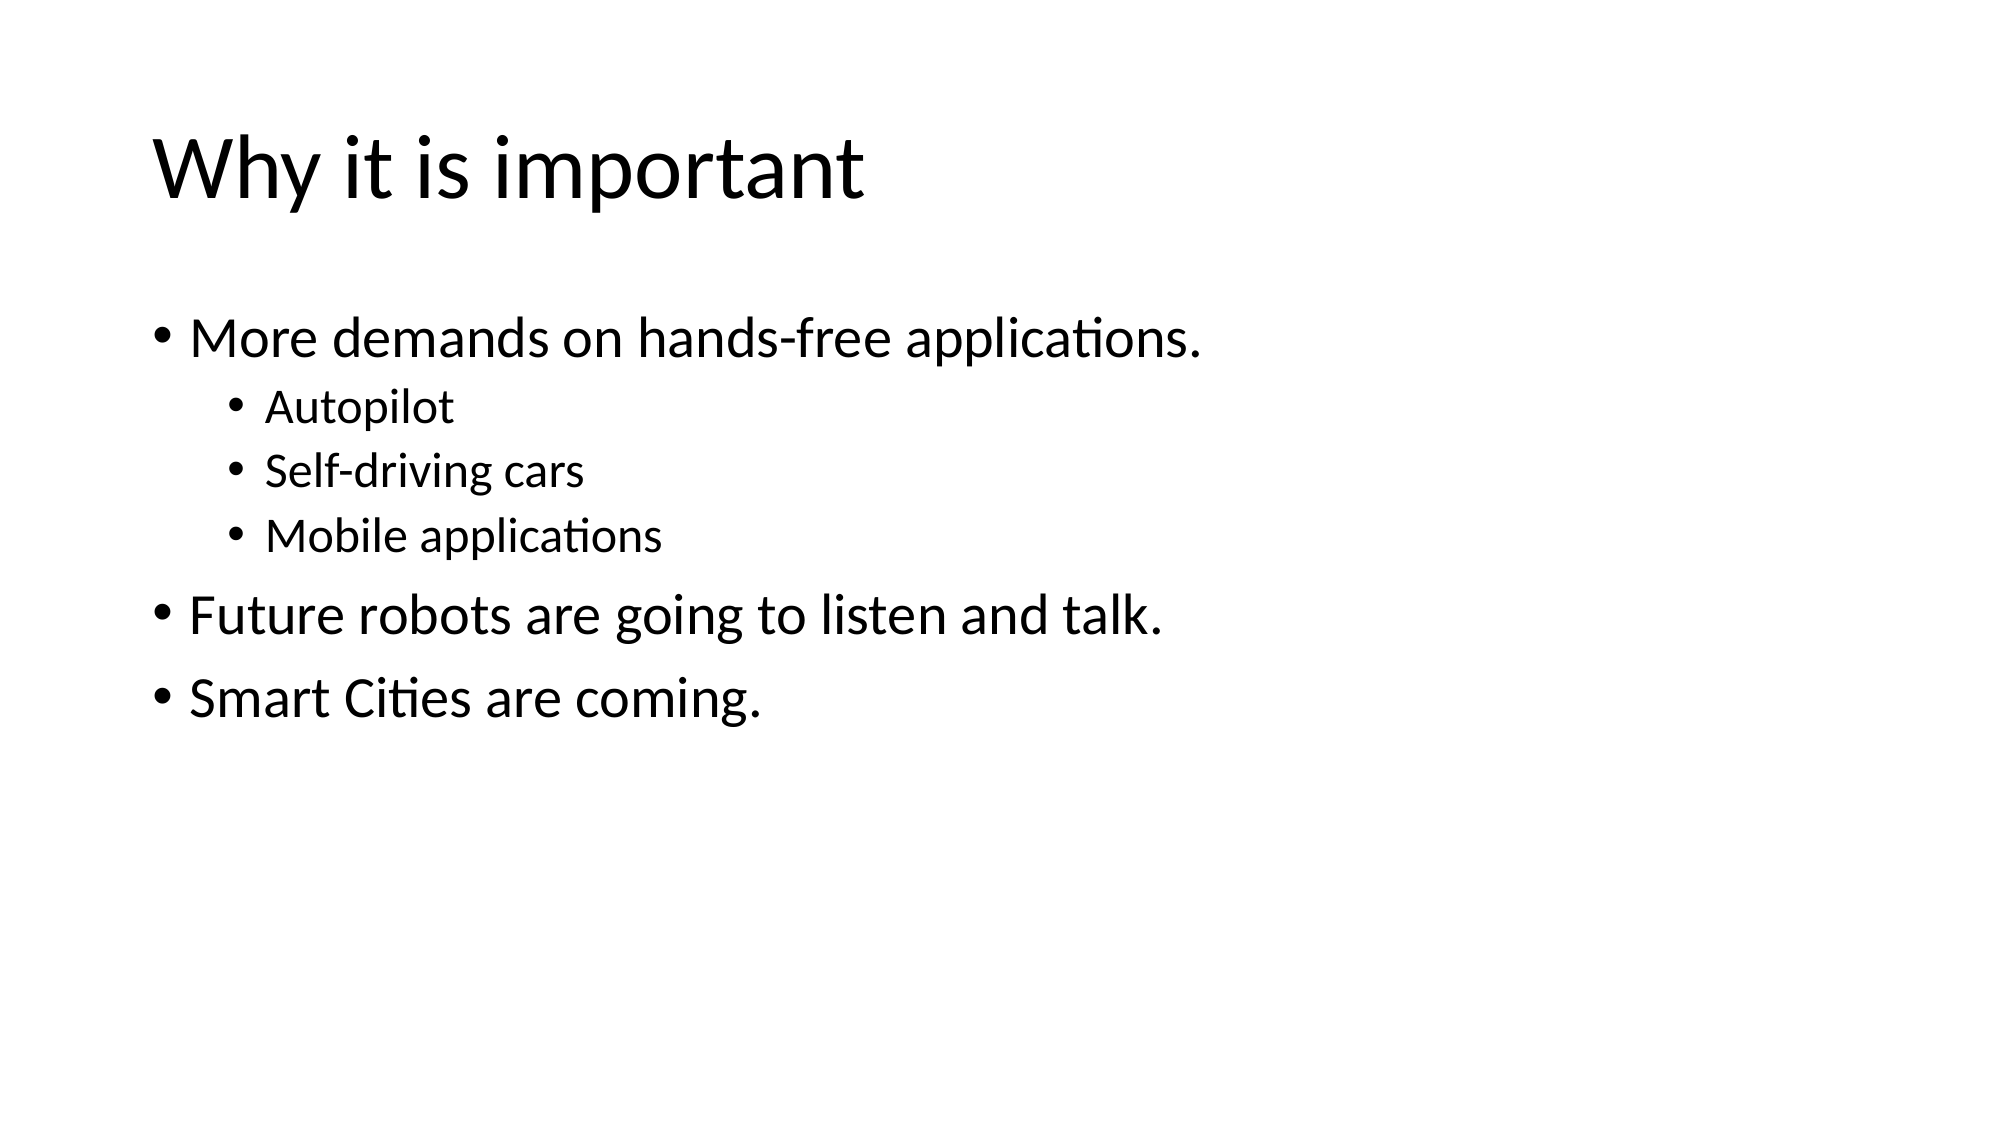

# Why it is important
More demands on hands-free applications.
Autopilot
Self-driving cars
Mobile applications
Future robots are going to listen and talk.
Smart Cities are coming.